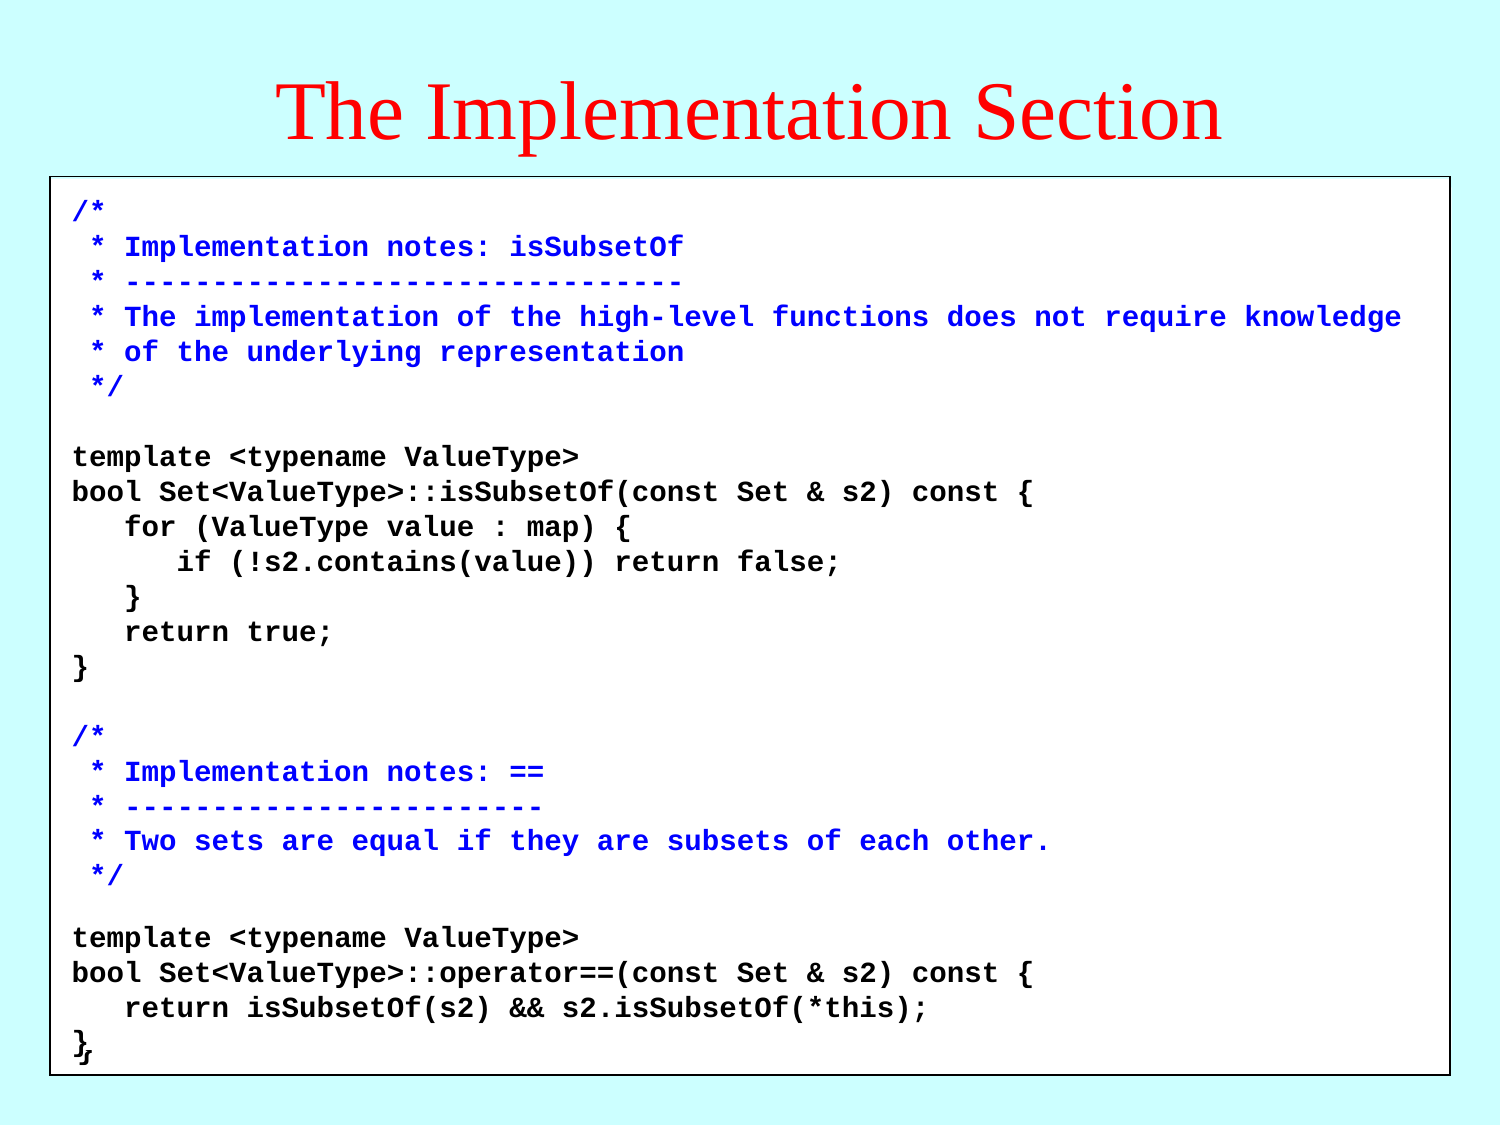

# The Implementation Section

template <typename ValueType>
void Set<ValueType>::remove(const ValueType & value) {
   map.remove(value);
}

template <typename ValueType>
bool Set<ValueType>::contains(const ValueType & value) const {
   return map.containsKey(value);
}

template <typename ValueType>
void Set<ValueType>::clear() {
   map.clear();
}

/*
 * Method: first
 * Usage: ValueType value = set.first();
 * ------------------------------
 * Returns the first element of the.
 */
template <typename ValueType>
ValueType Set<ValueType>::first() {
/* Iterator needed */
}
/*
 * Implementation notes: isSubsetOf
 * --------------------------------
 * The implementation of the high-level functions does not require knowledge
 * of the underlying representation
 */

template <typename ValueType>
bool Set<ValueType>::isSubsetOf(const Set & s2) const {
   for (ValueType value : map) {
      if (!s2.contains(value)) return false;
   }
   return true;
}

/*
 * Implementation notes: ==
 * ------------------------
 * Two sets are equal if they are subsets of each other.
 */

template <typename ValueType>
bool Set<ValueType>::operator==(const Set & s2) const {
   return isSubsetOf(s2) && s2.isSubsetOf(*this);
}